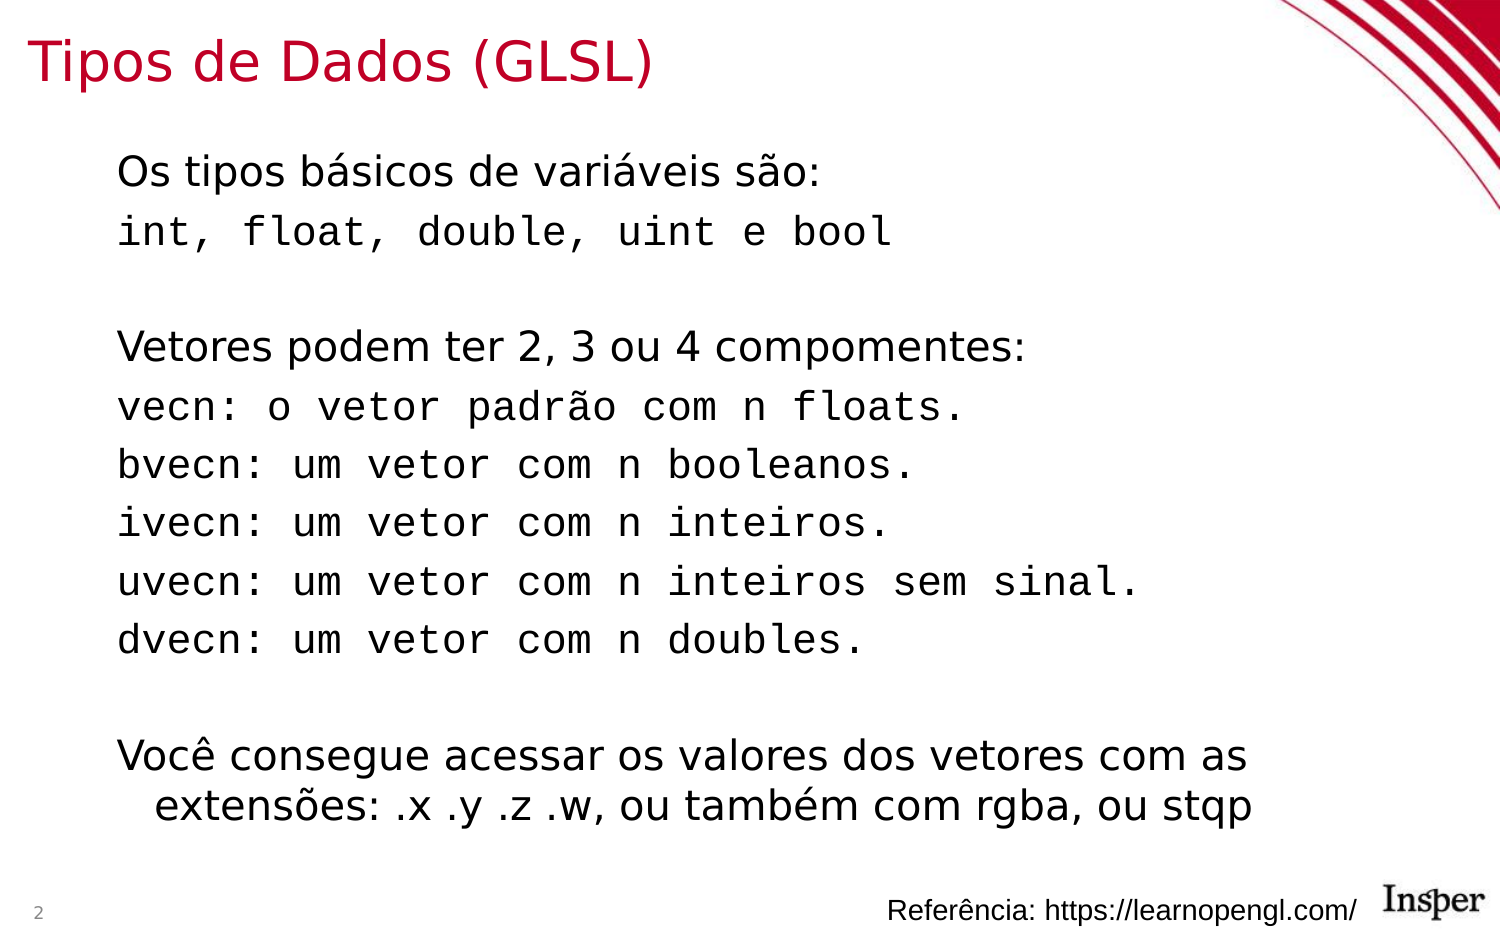

# Tipos de Dados (GLSL)
Os tipos básicos de variáveis são:
int, float, double, uint e bool

Vetores podem ter 2, 3 ou 4 compomentes:
vecn: o vetor padrão com n floats.
bvecn: um vetor com n booleanos.
ivecn: um vetor com n inteiros.
uvecn: um vetor com n inteiros sem sinal.
dvecn: um vetor com n doubles.

Você consegue acessar os valores dos vetores com as extensões: .x .y .z .w, ou também com rgba, ou stqp
Referência: https://learnopengl.com/
2